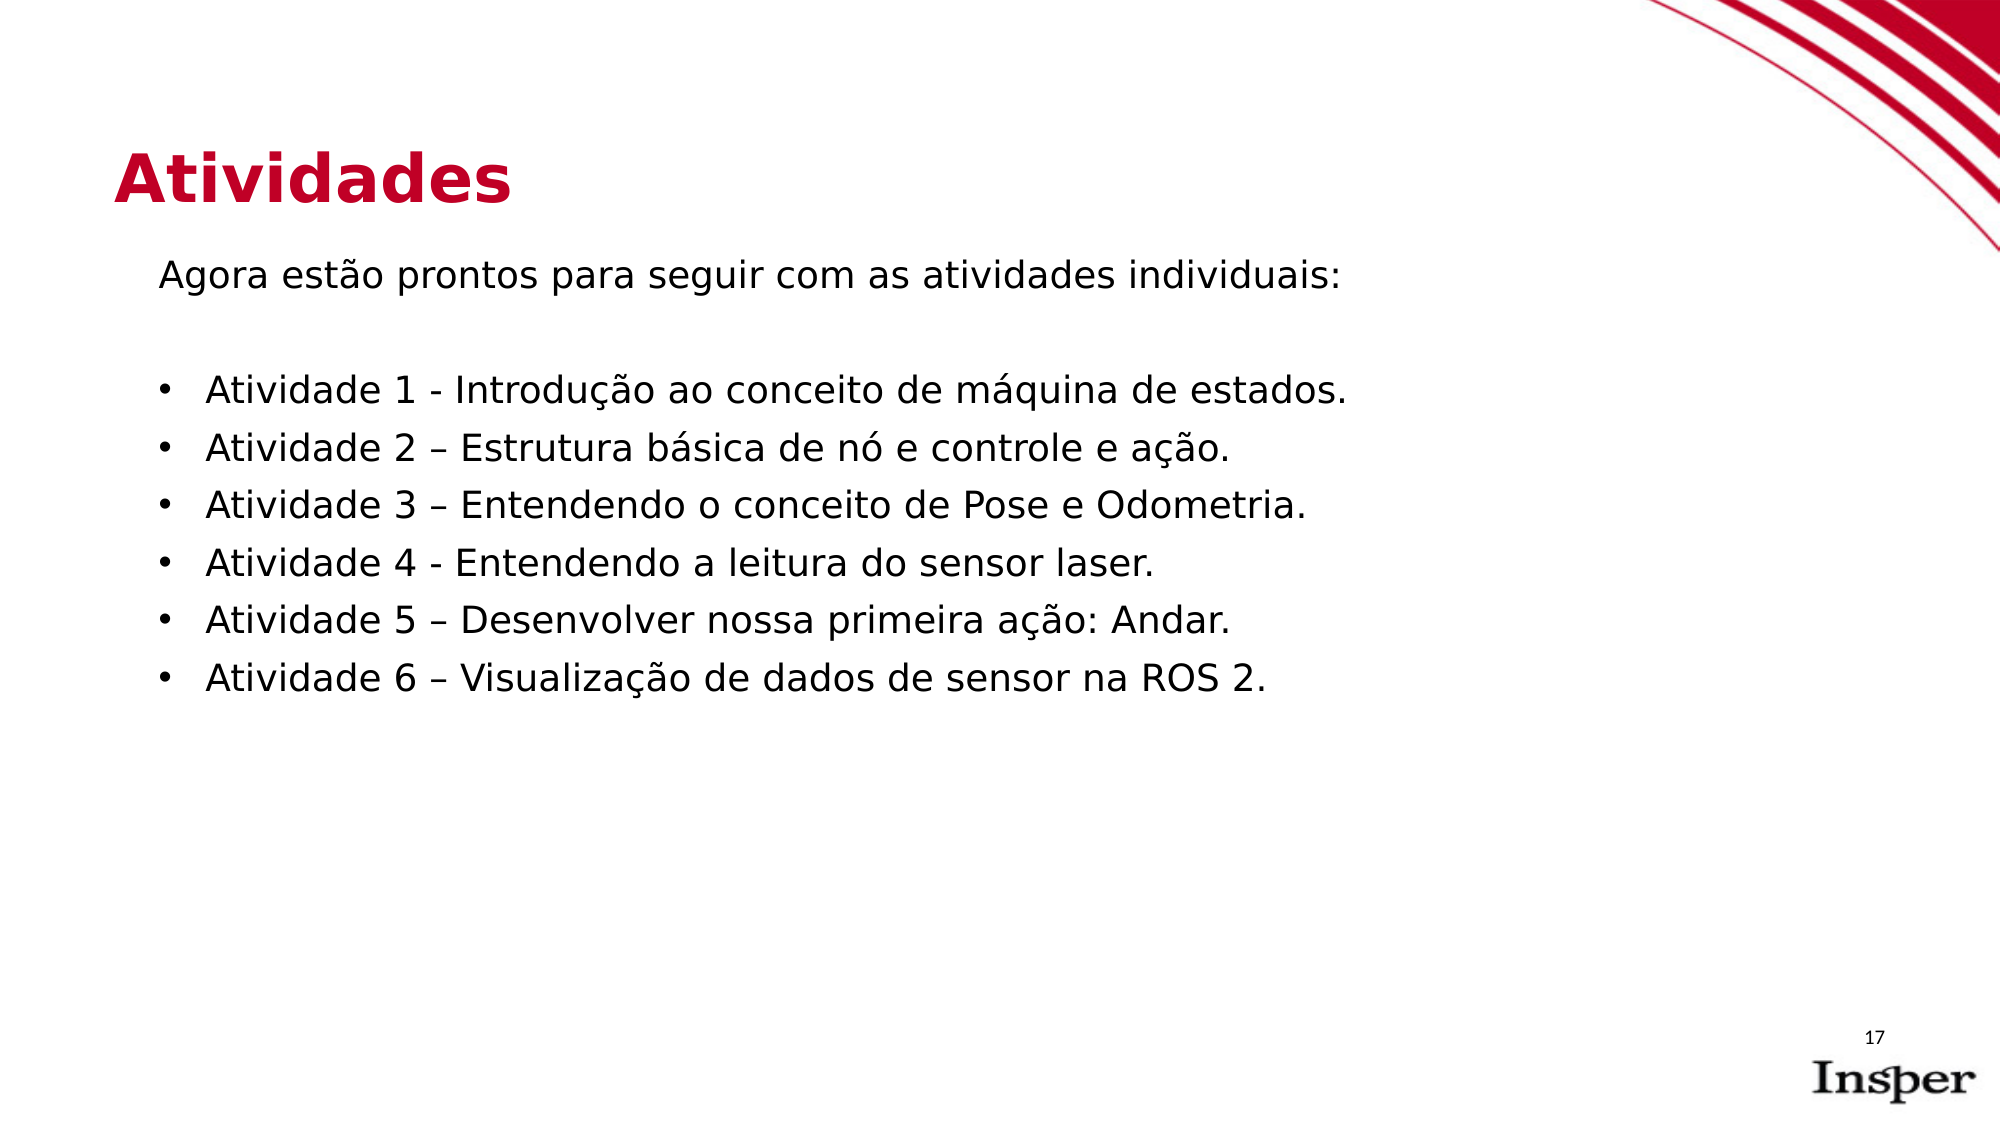

# Atividades
Agora estão prontos para seguir com as atividades individuais:

Atividade 1 - Introdução ao conceito de máquina de estados.
Atividade 2 – Estrutura básica de nó e controle e ação.
Atividade 3 – Entendendo o conceito de Pose e Odometria.
Atividade 4 - Entendendo a leitura do sensor laser.
Atividade 5 – Desenvolver nossa primeira ação: Andar.
Atividade 6 – Visualização de dados de sensor na ROS 2.

17